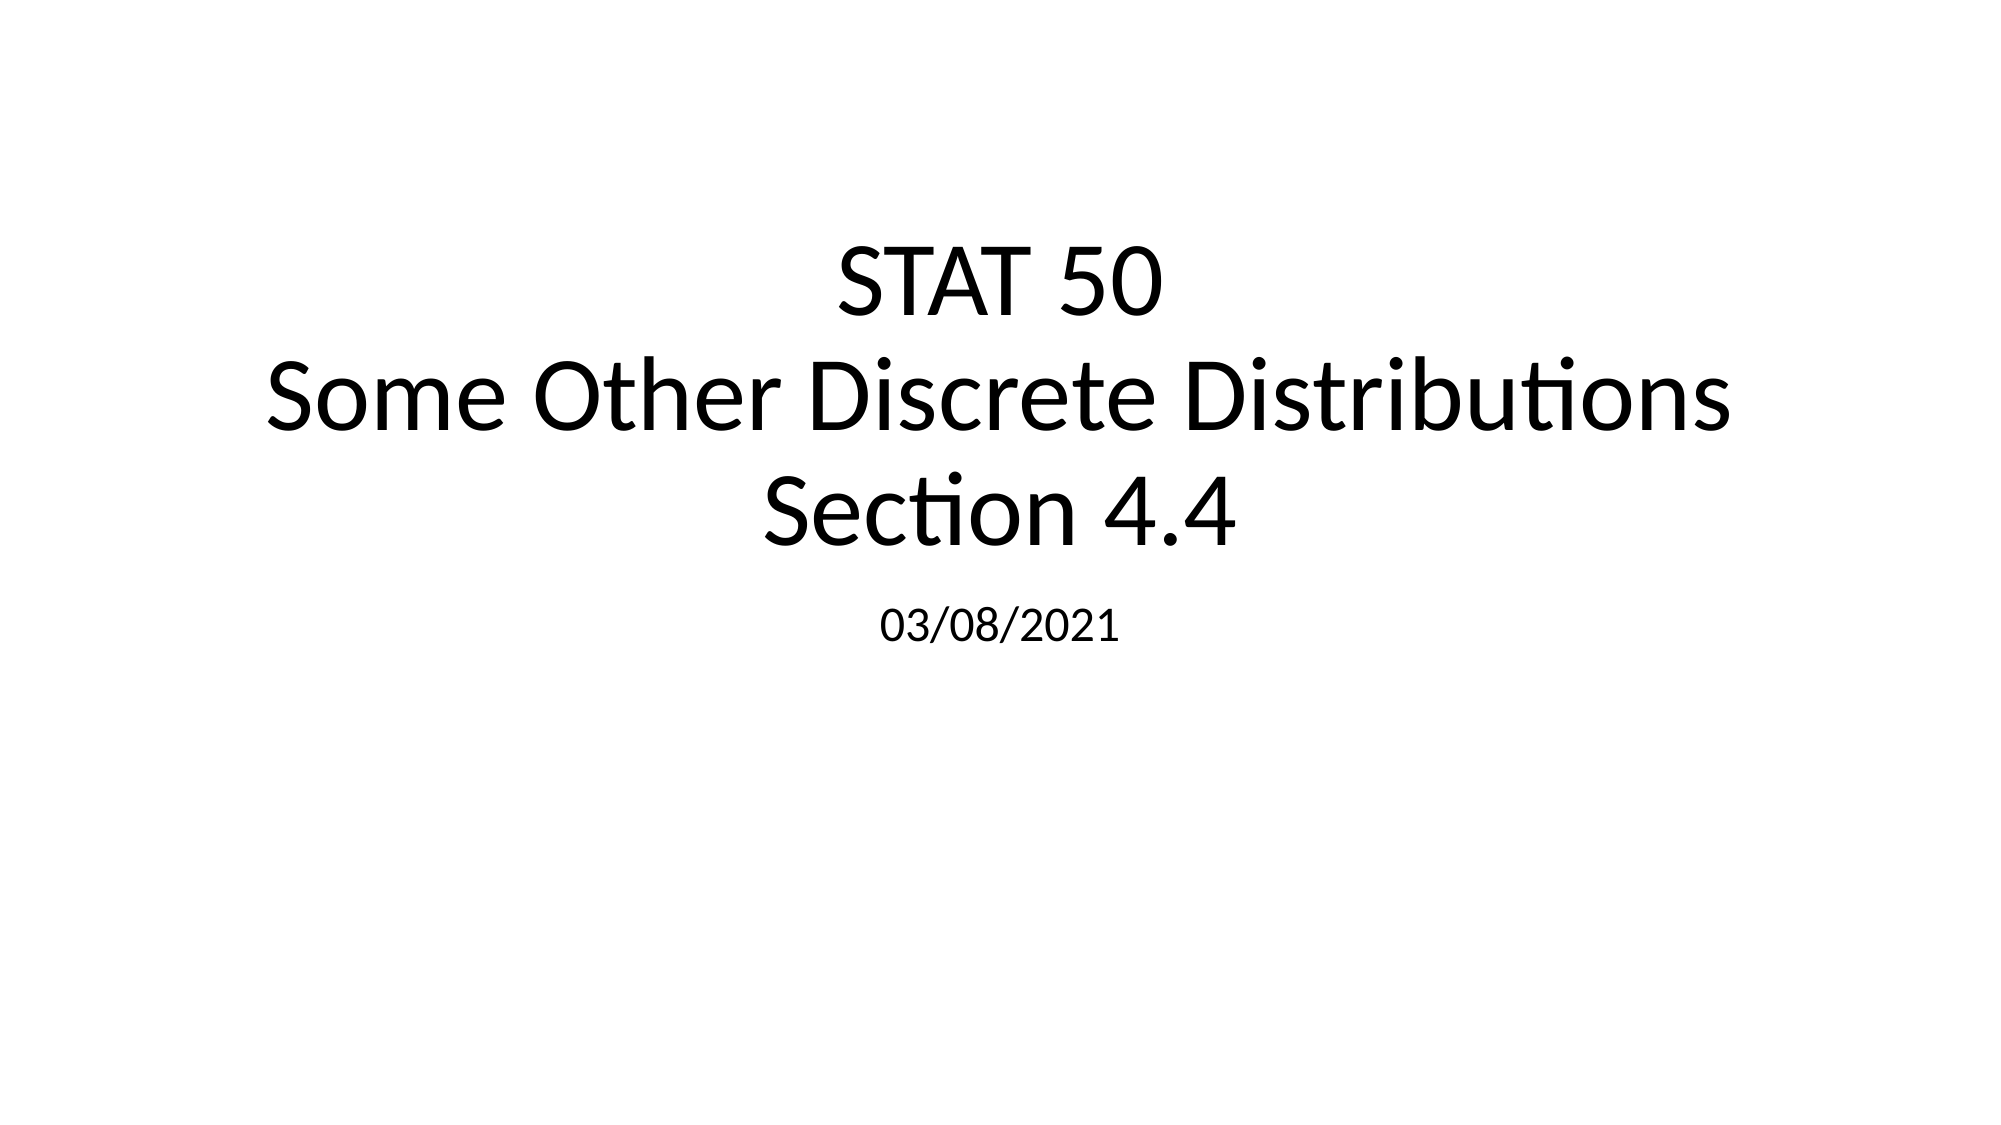

# STAT 50 Some Other Discrete Distributions Section 4.4
03/08/2021